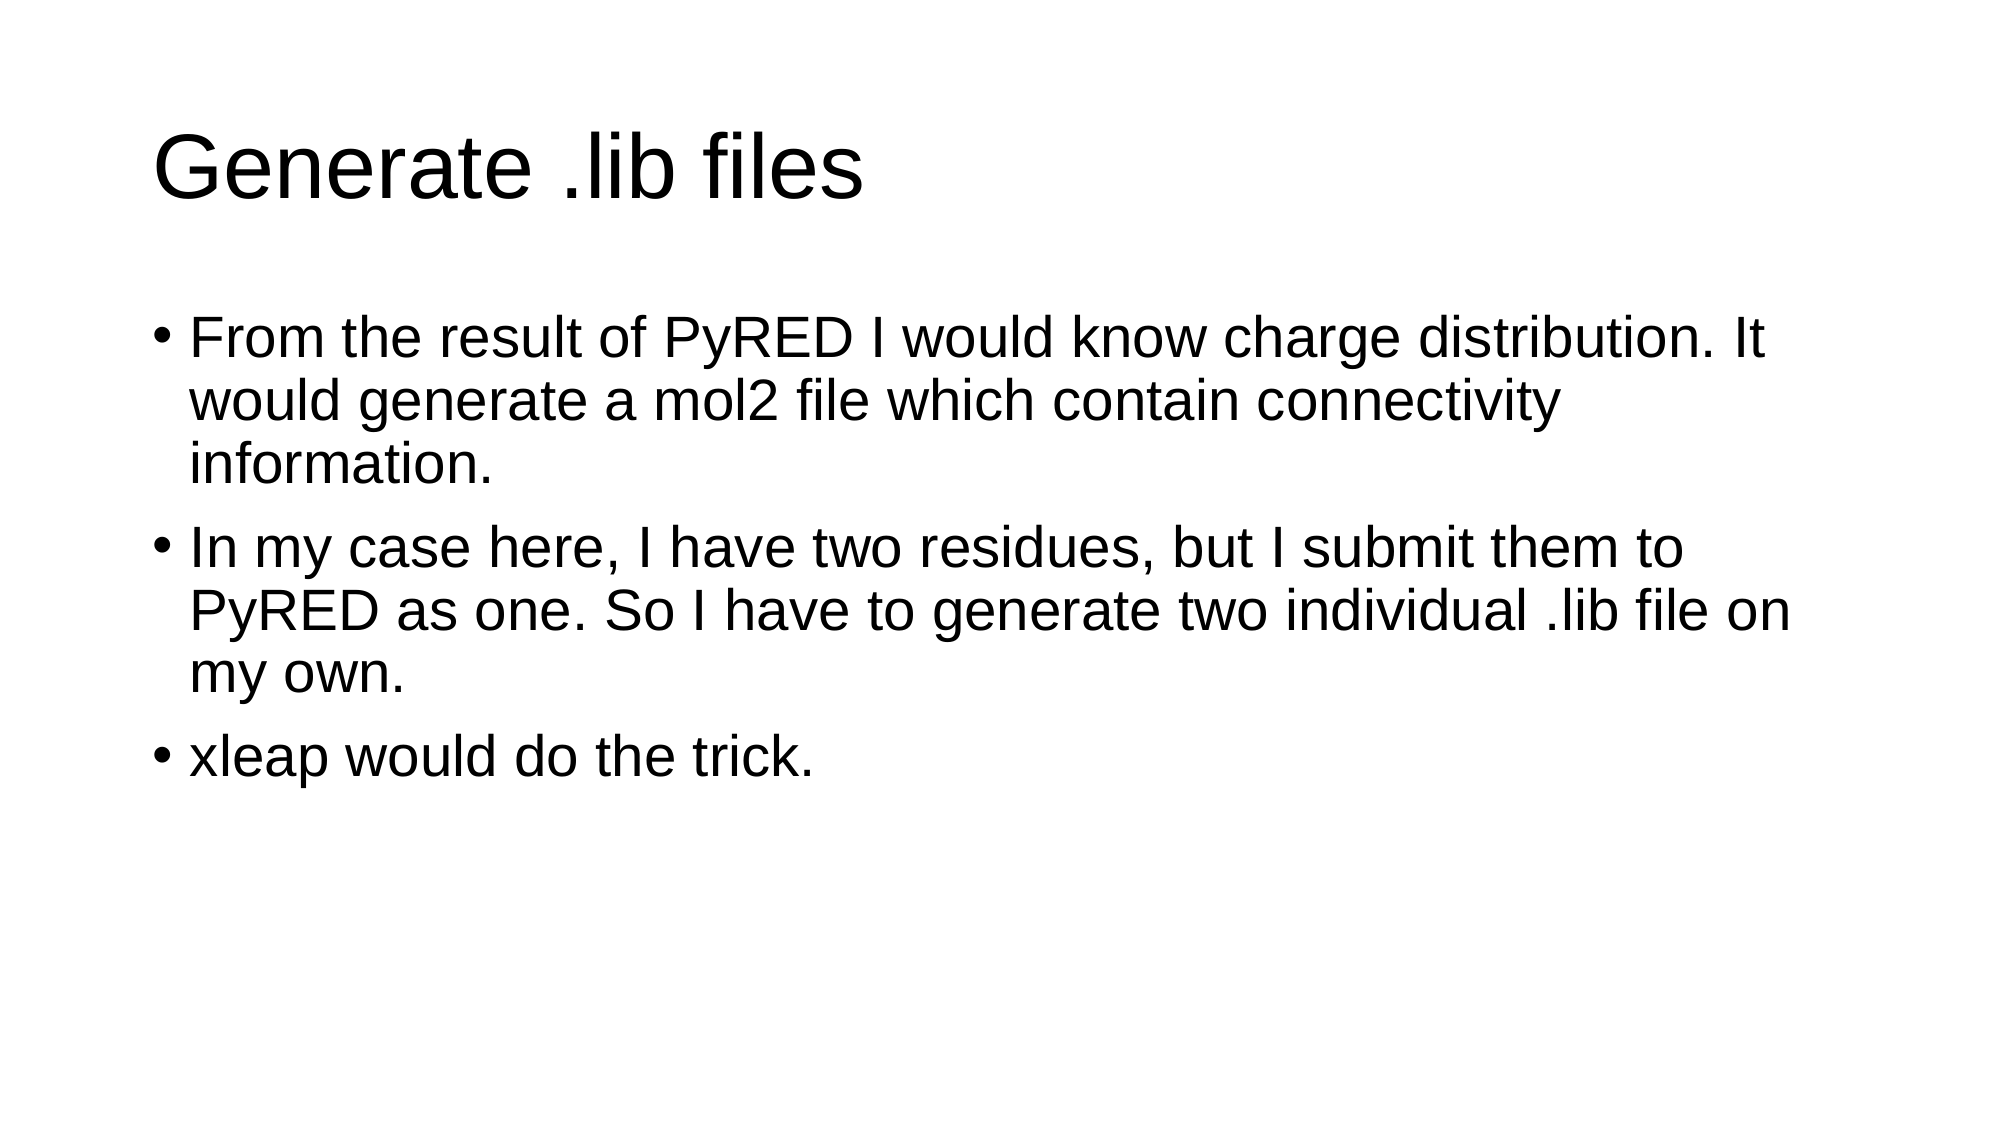

# Generate .lib files
From the result of PyRED I would know charge distribution. It would generate a mol2 file which contain connectivity information.
In my case here, I have two residues, but I submit them to PyRED as one. So I have to generate two individual .lib file on my own.
xleap would do the trick.